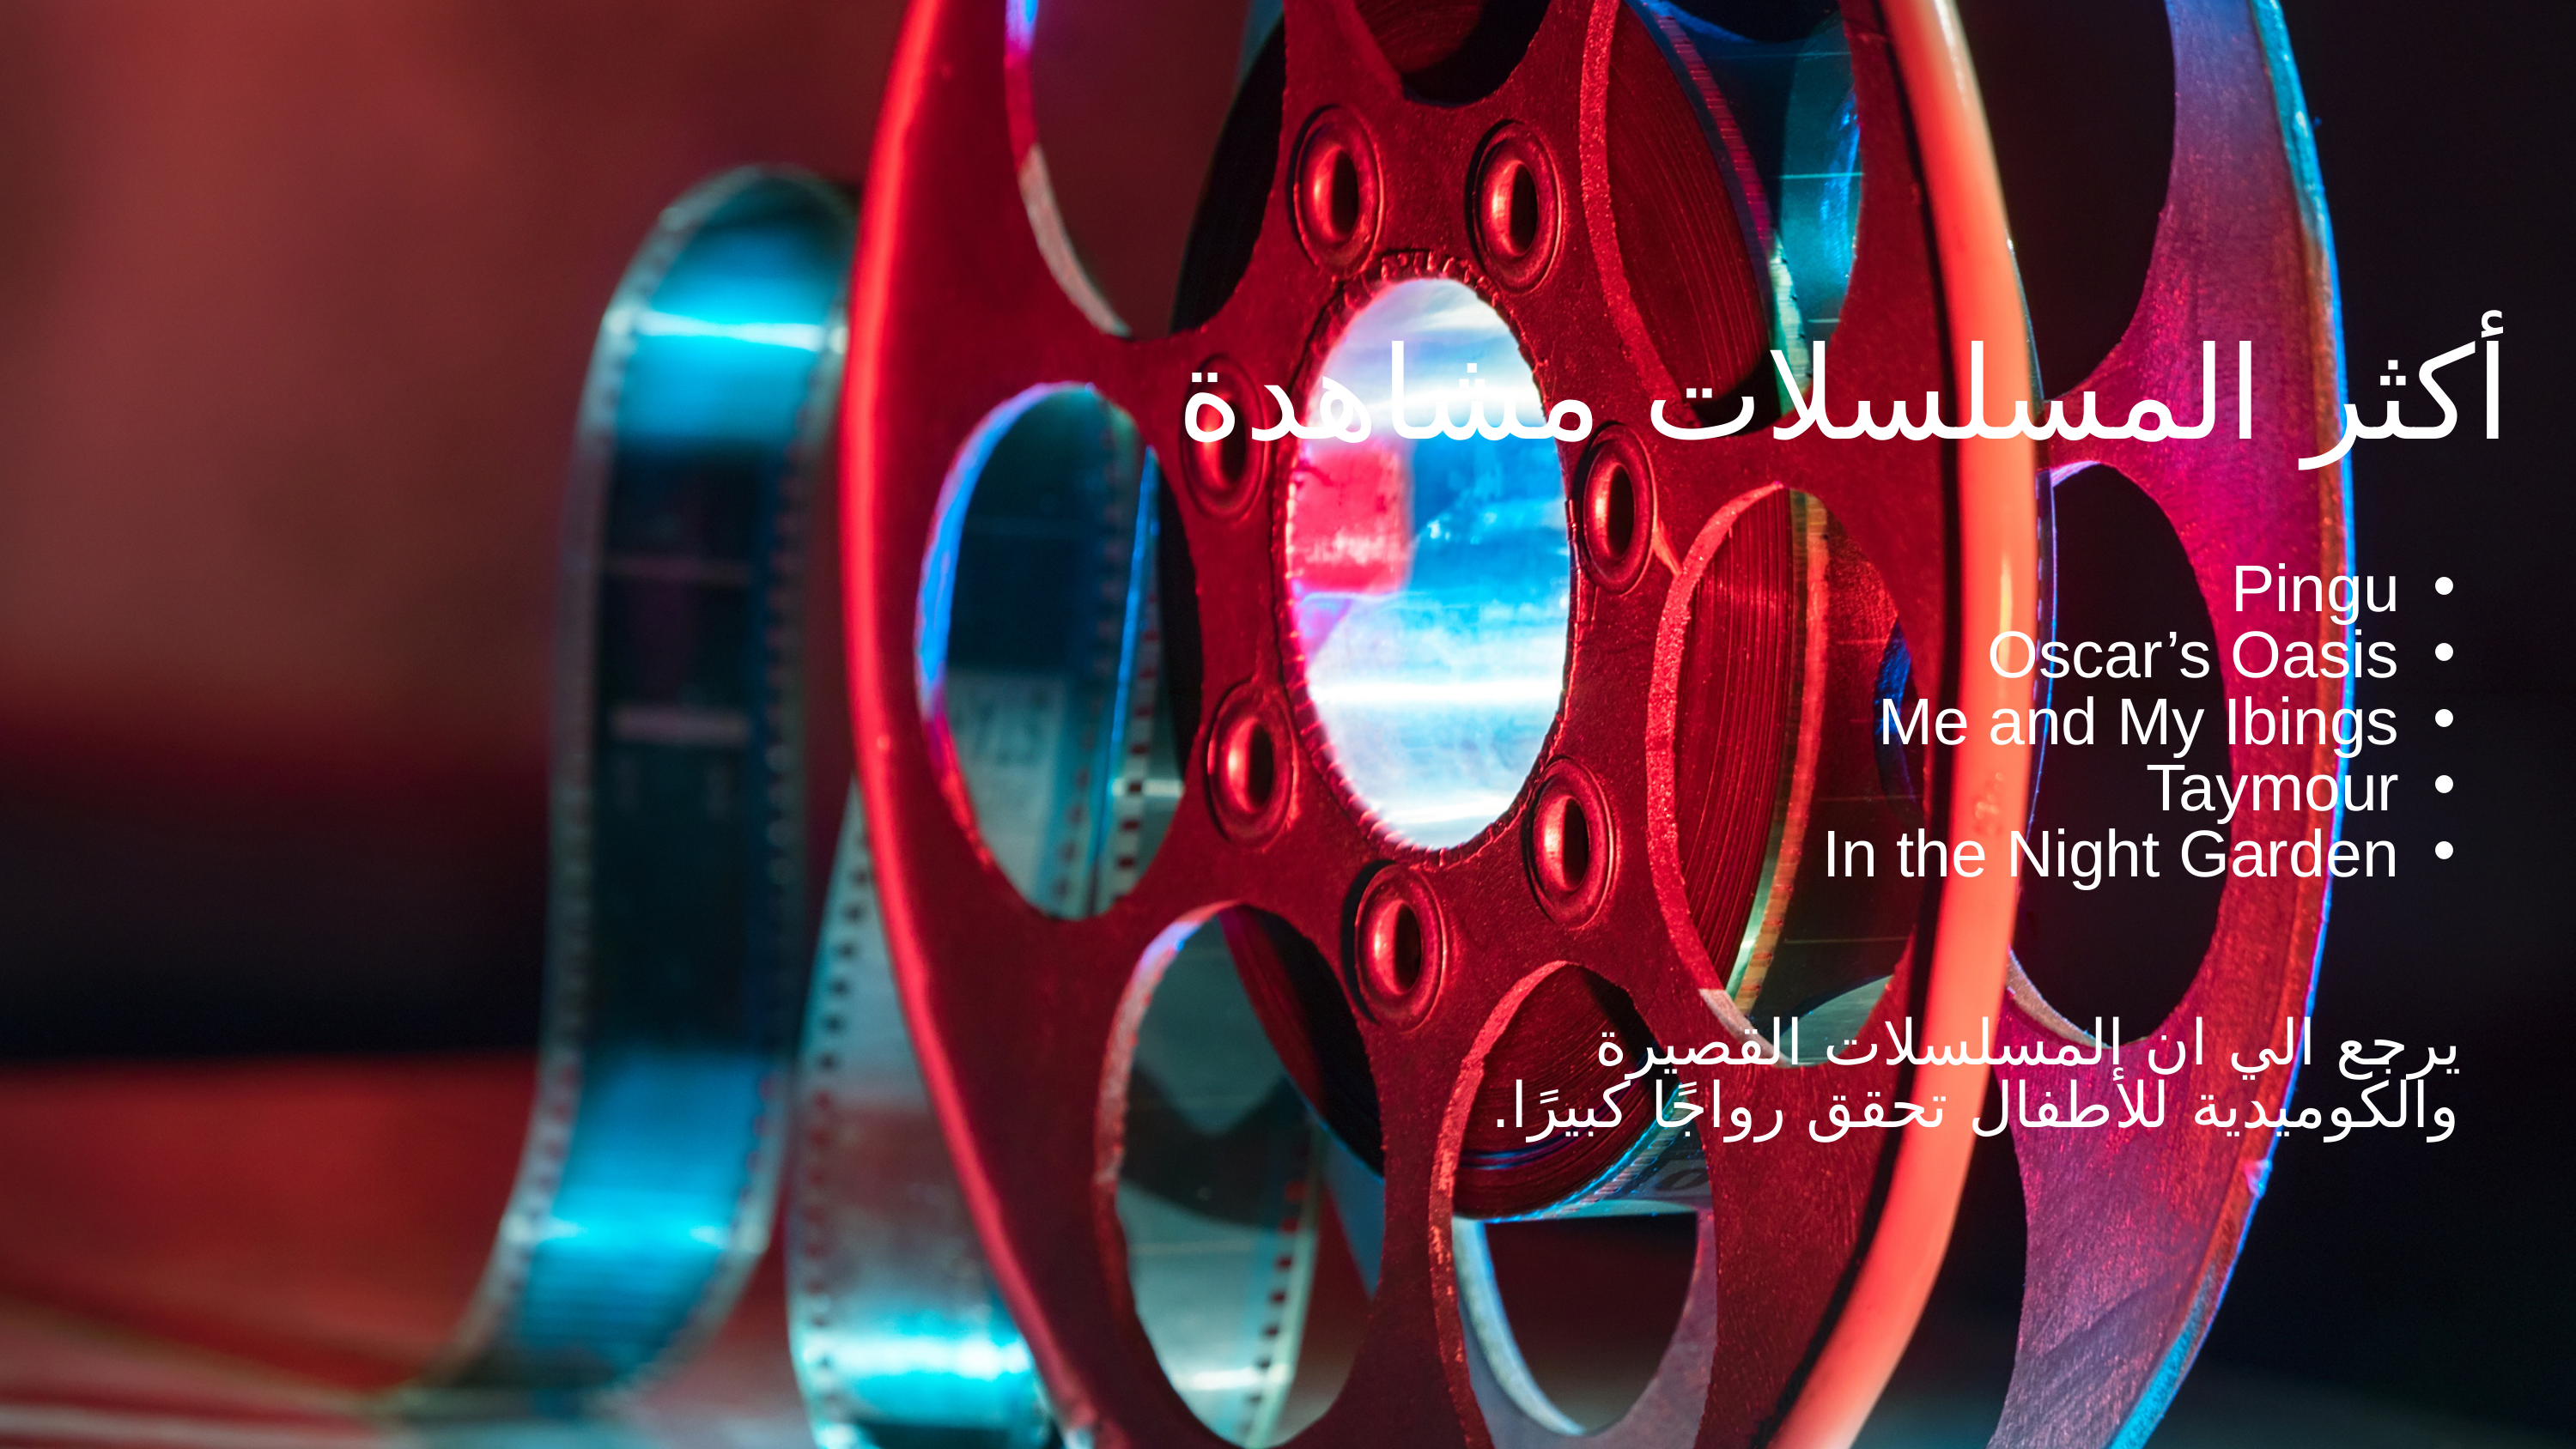

أكثر المسلسلات مشاهدة
Pingu
Oscar’s Oasis
Me and My Ibings
Taymour
In the Night Garden

يرجع الي ان المسلسلات القصيرة والكوميدية للأطفال تحقق رواجًا كبيرًا.